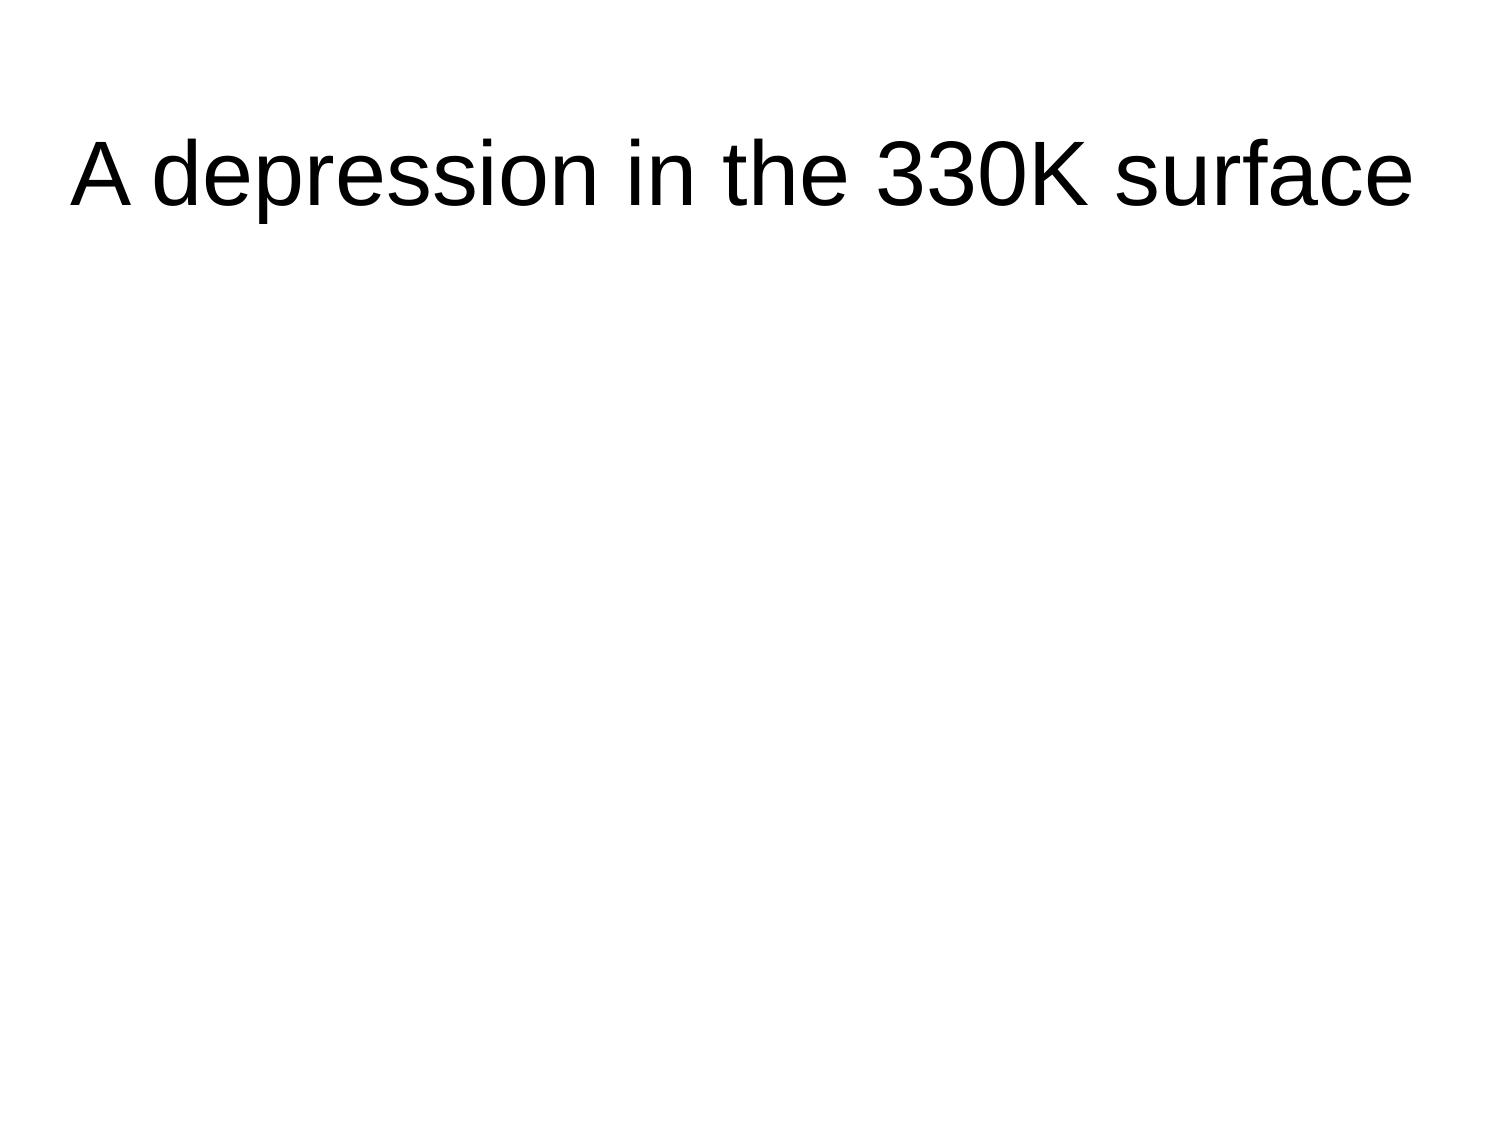

# A depression in the 330K surface